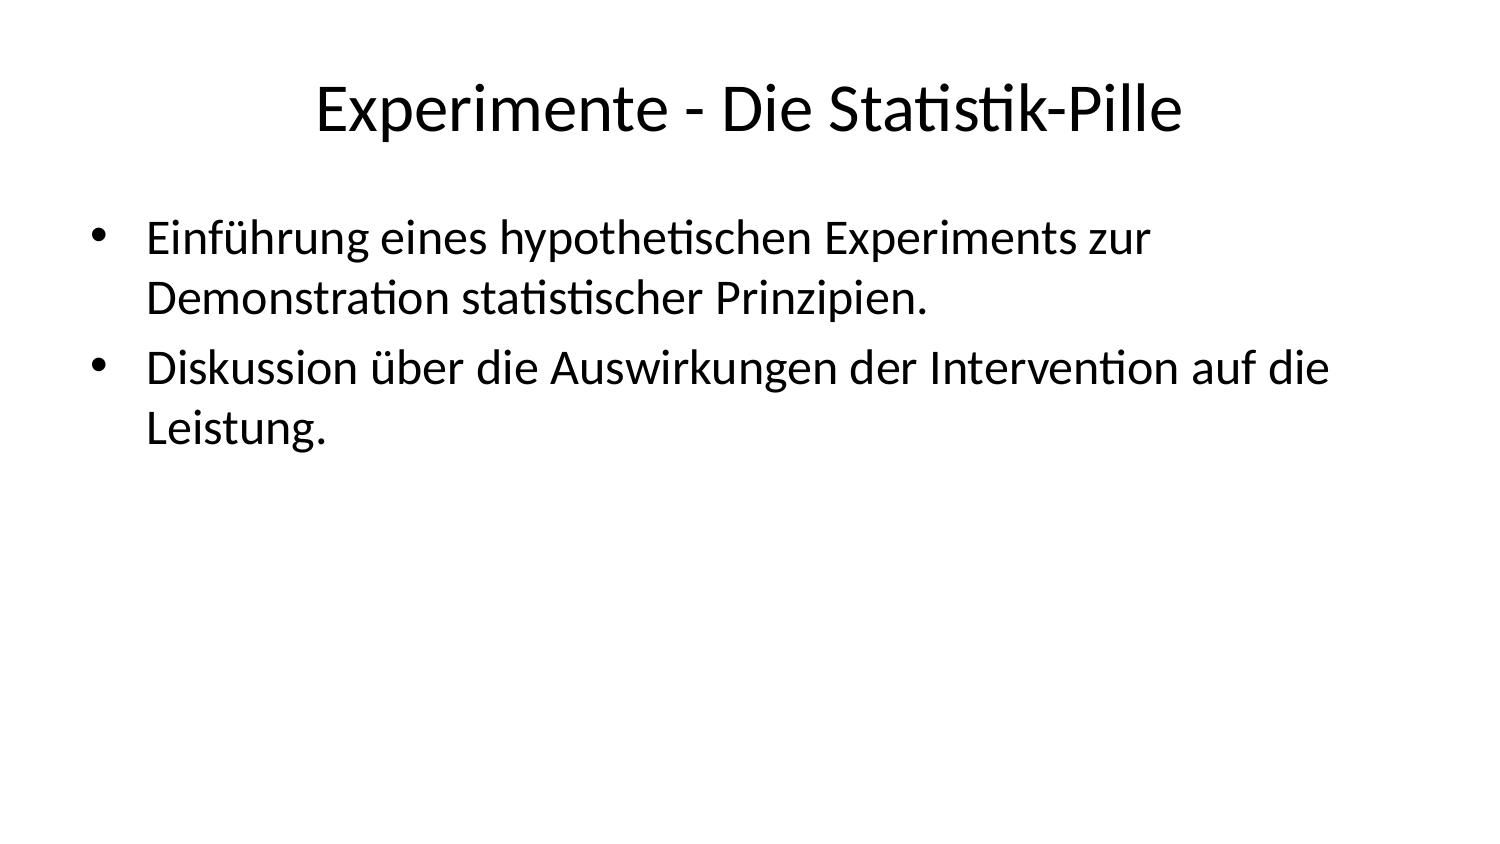

# Experimente - Die Statistik-Pille
Einführung eines hypothetischen Experiments zur Demonstration statistischer Prinzipien.
Diskussion über die Auswirkungen der Intervention auf die Leistung.